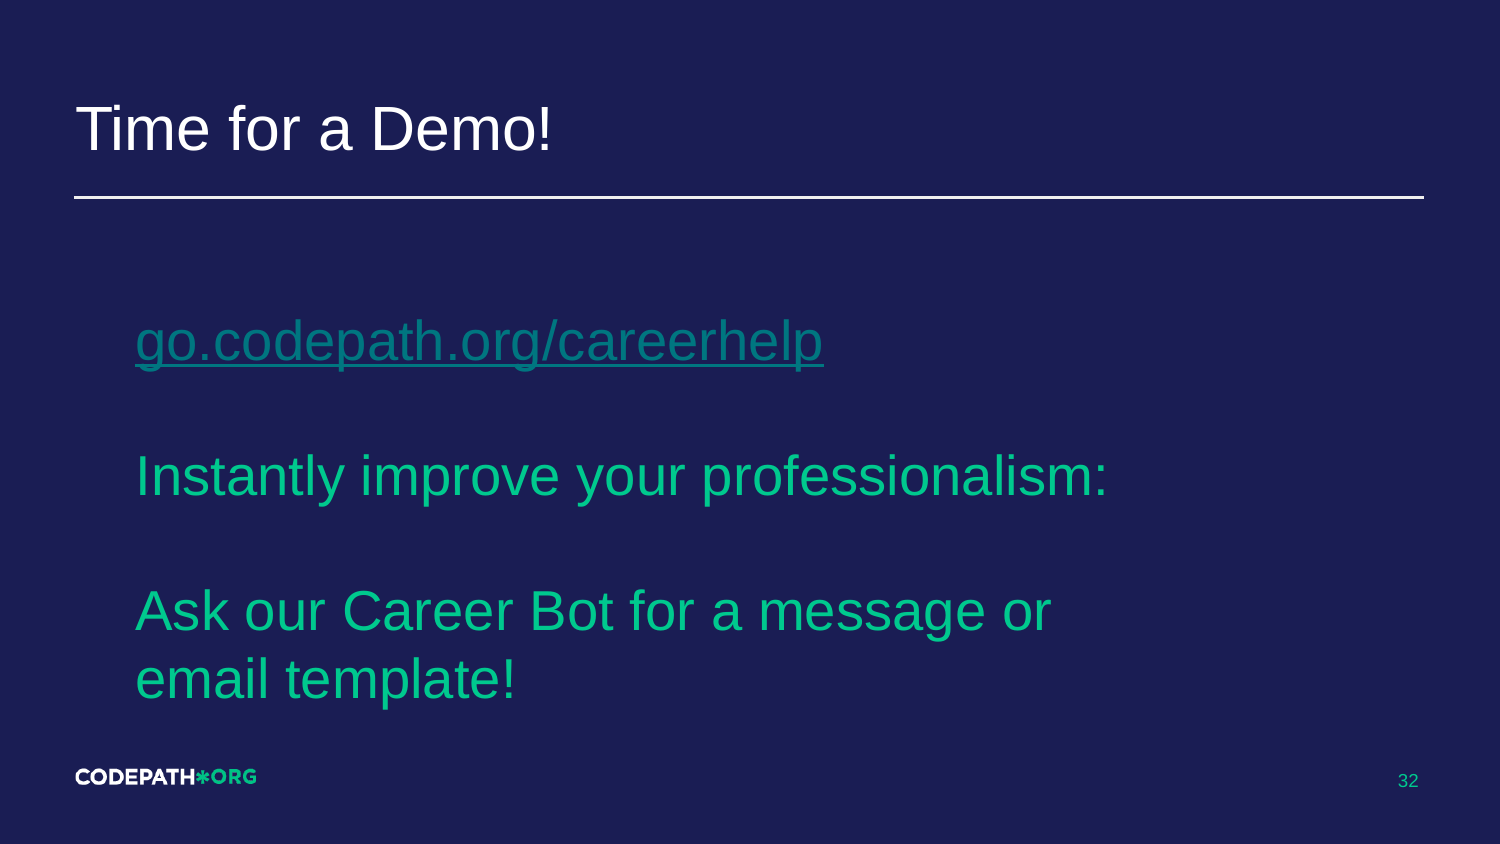

# Time for a Demo!
go.codepath.org/careerhelp

Instantly improve your professionalism:

Ask our Career Bot for a message or email template!
32